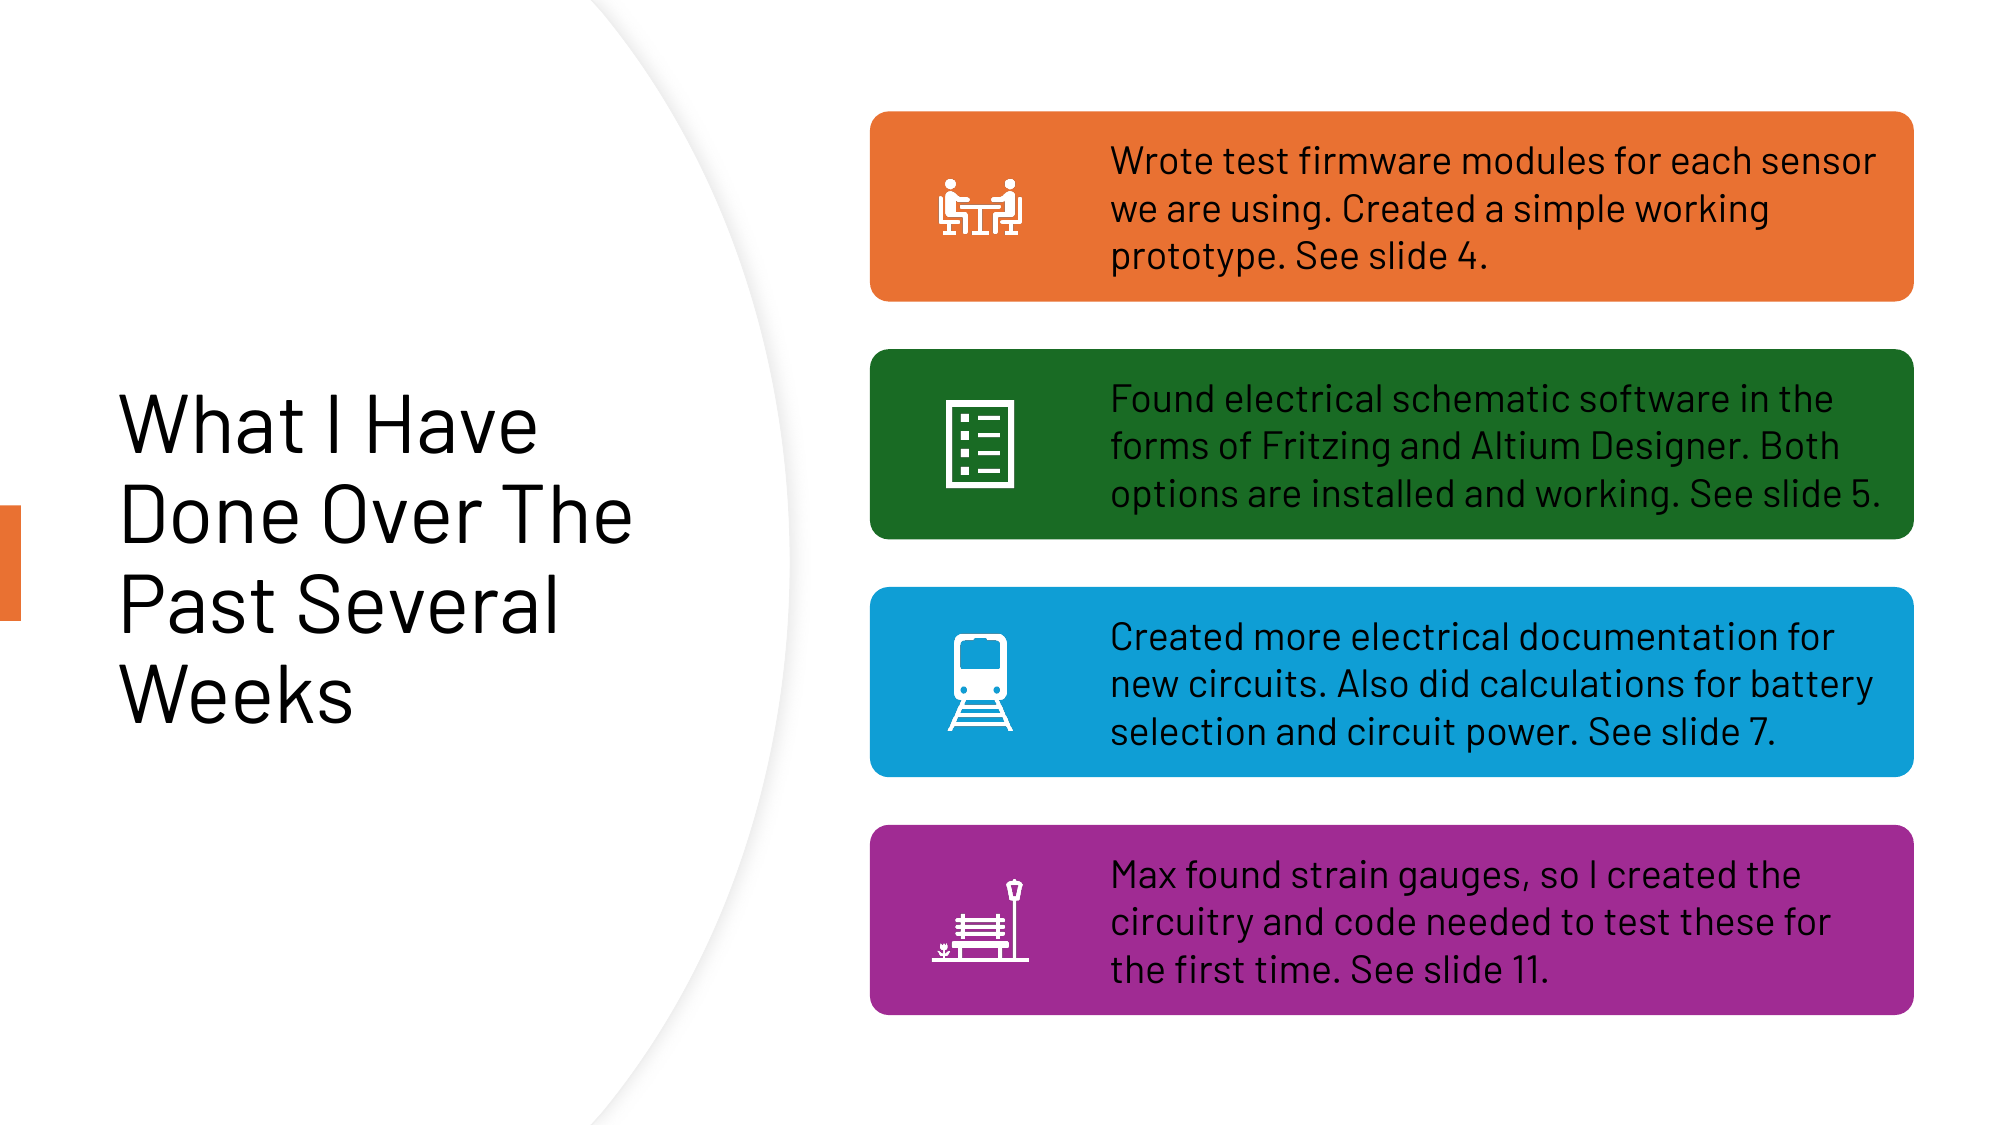

Wrote test firmware modules for each sensor we are using. Created a simple working prototype. See slide 4.
Found electrical schematic software in the forms of Fritzing and Altium Designer. Both options are installed and working. See slide 5.
Created more electrical documentation for new circuits. Also did calculations for battery selection and circuit power. See slide 7.
Max found strain gauges, so I created the circuitry and code needed to test these for the first time. See slide 11.
# What I Have Done Over The Past Several Weeks